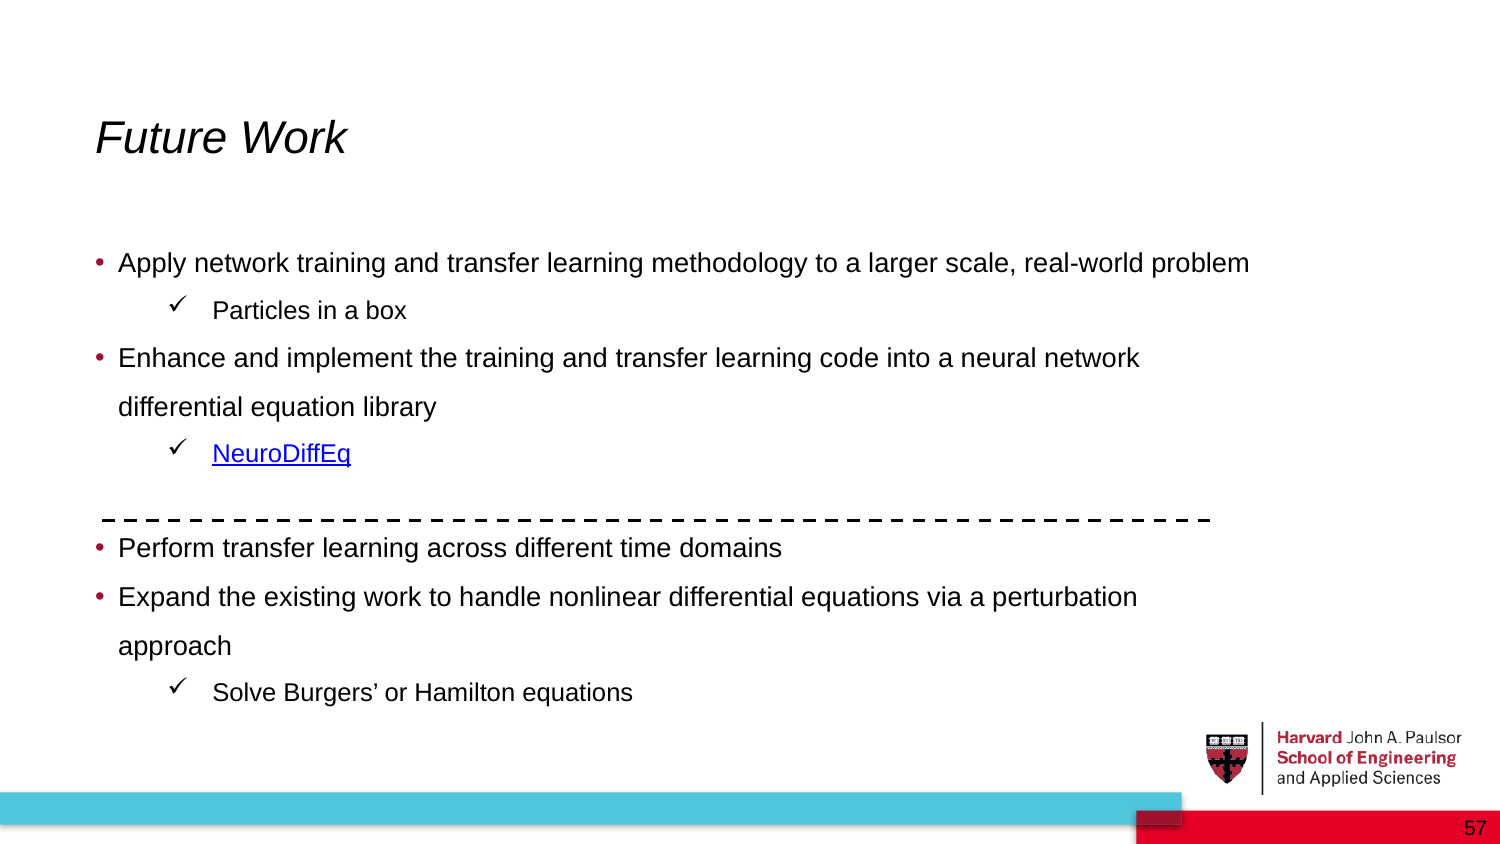

Future Work
Apply network training and transfer learning methodology to a larger scale, real-world problem
Particles in a box
Enhance and implement the training and transfer learning code into a neural network differential equation library
NeuroDiffEq

Perform transfer learning across different time domains
Expand the existing work to handle nonlinear differential equations via a perturbation approach
Solve Burgers’ or Hamilton equations
57